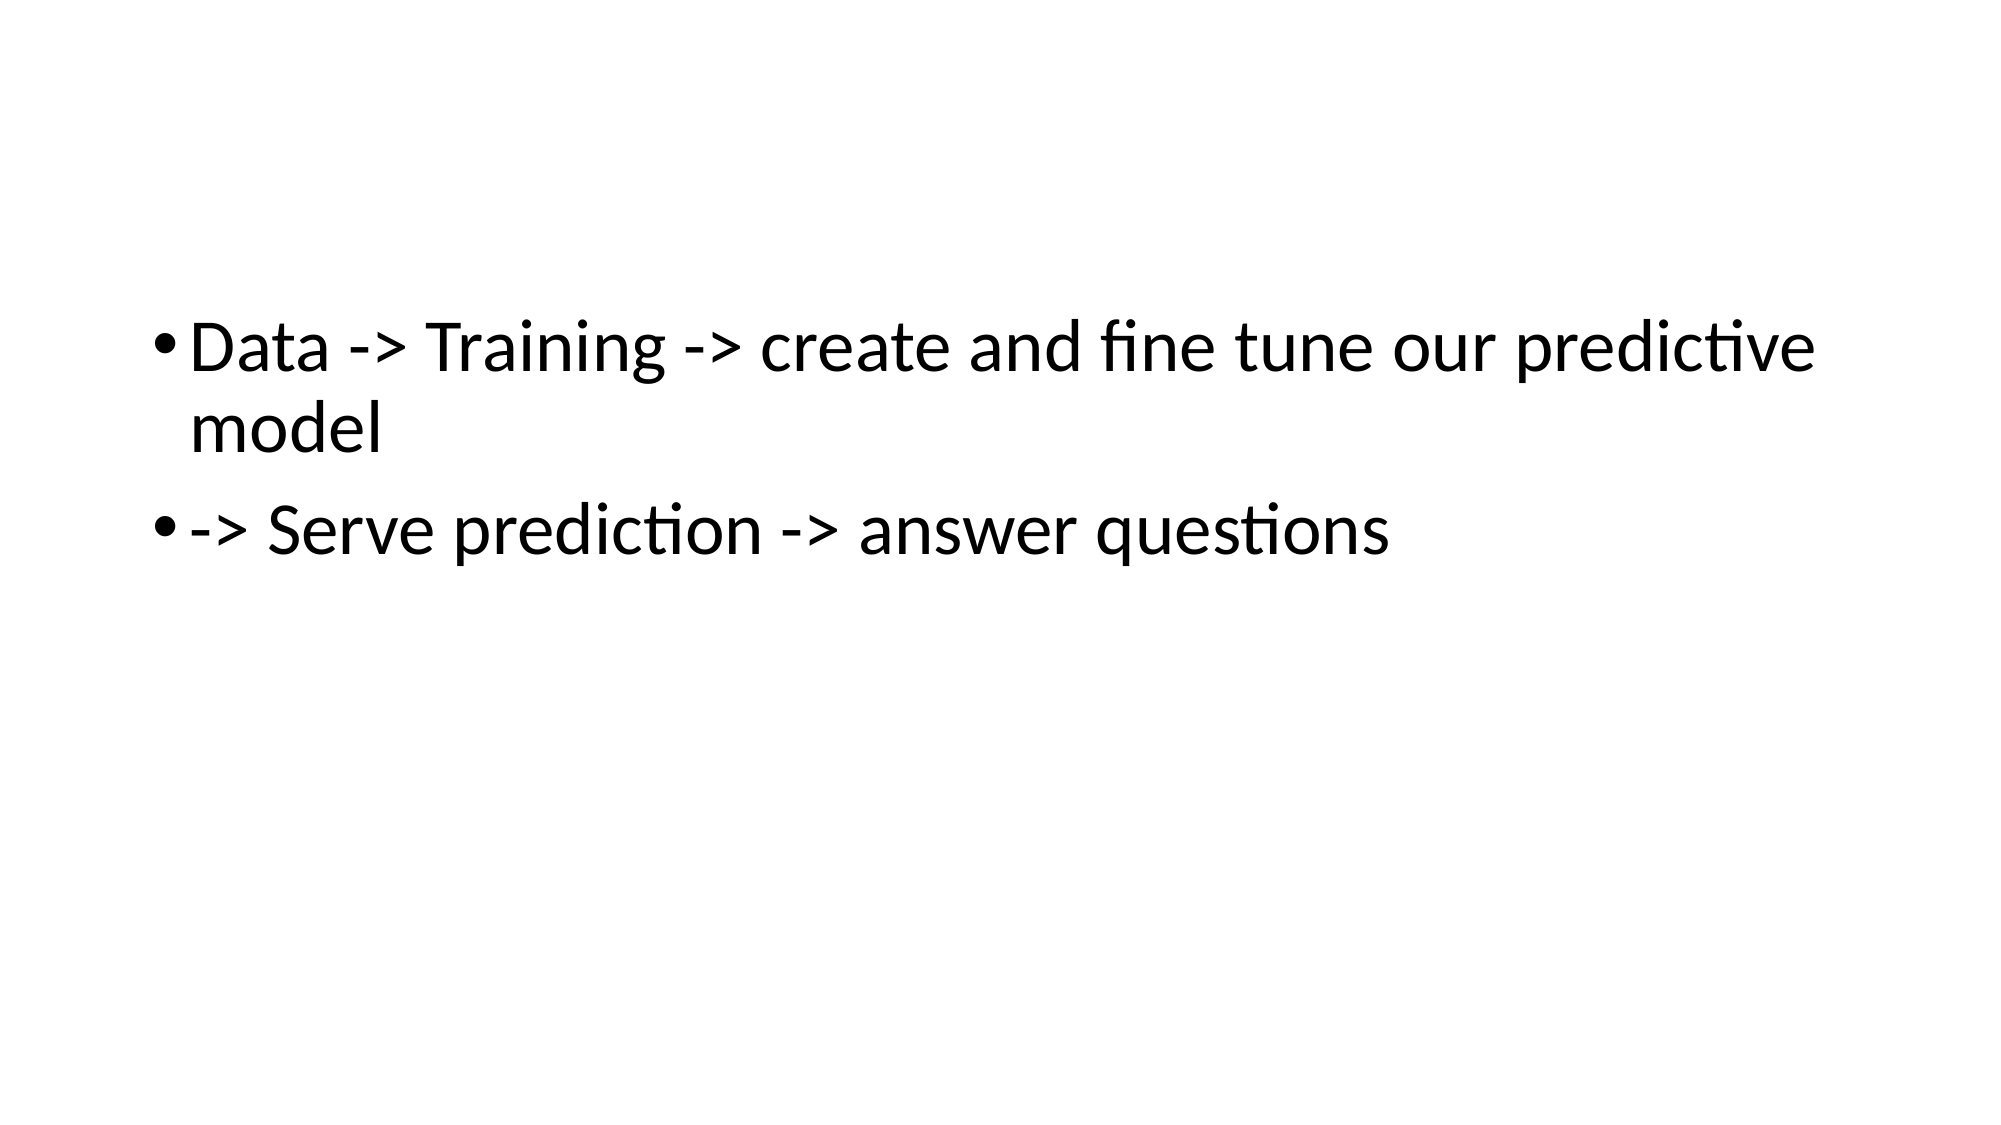

#
Data -> Training -> create and fine tune our predictive model
-> Serve prediction -> answer questions